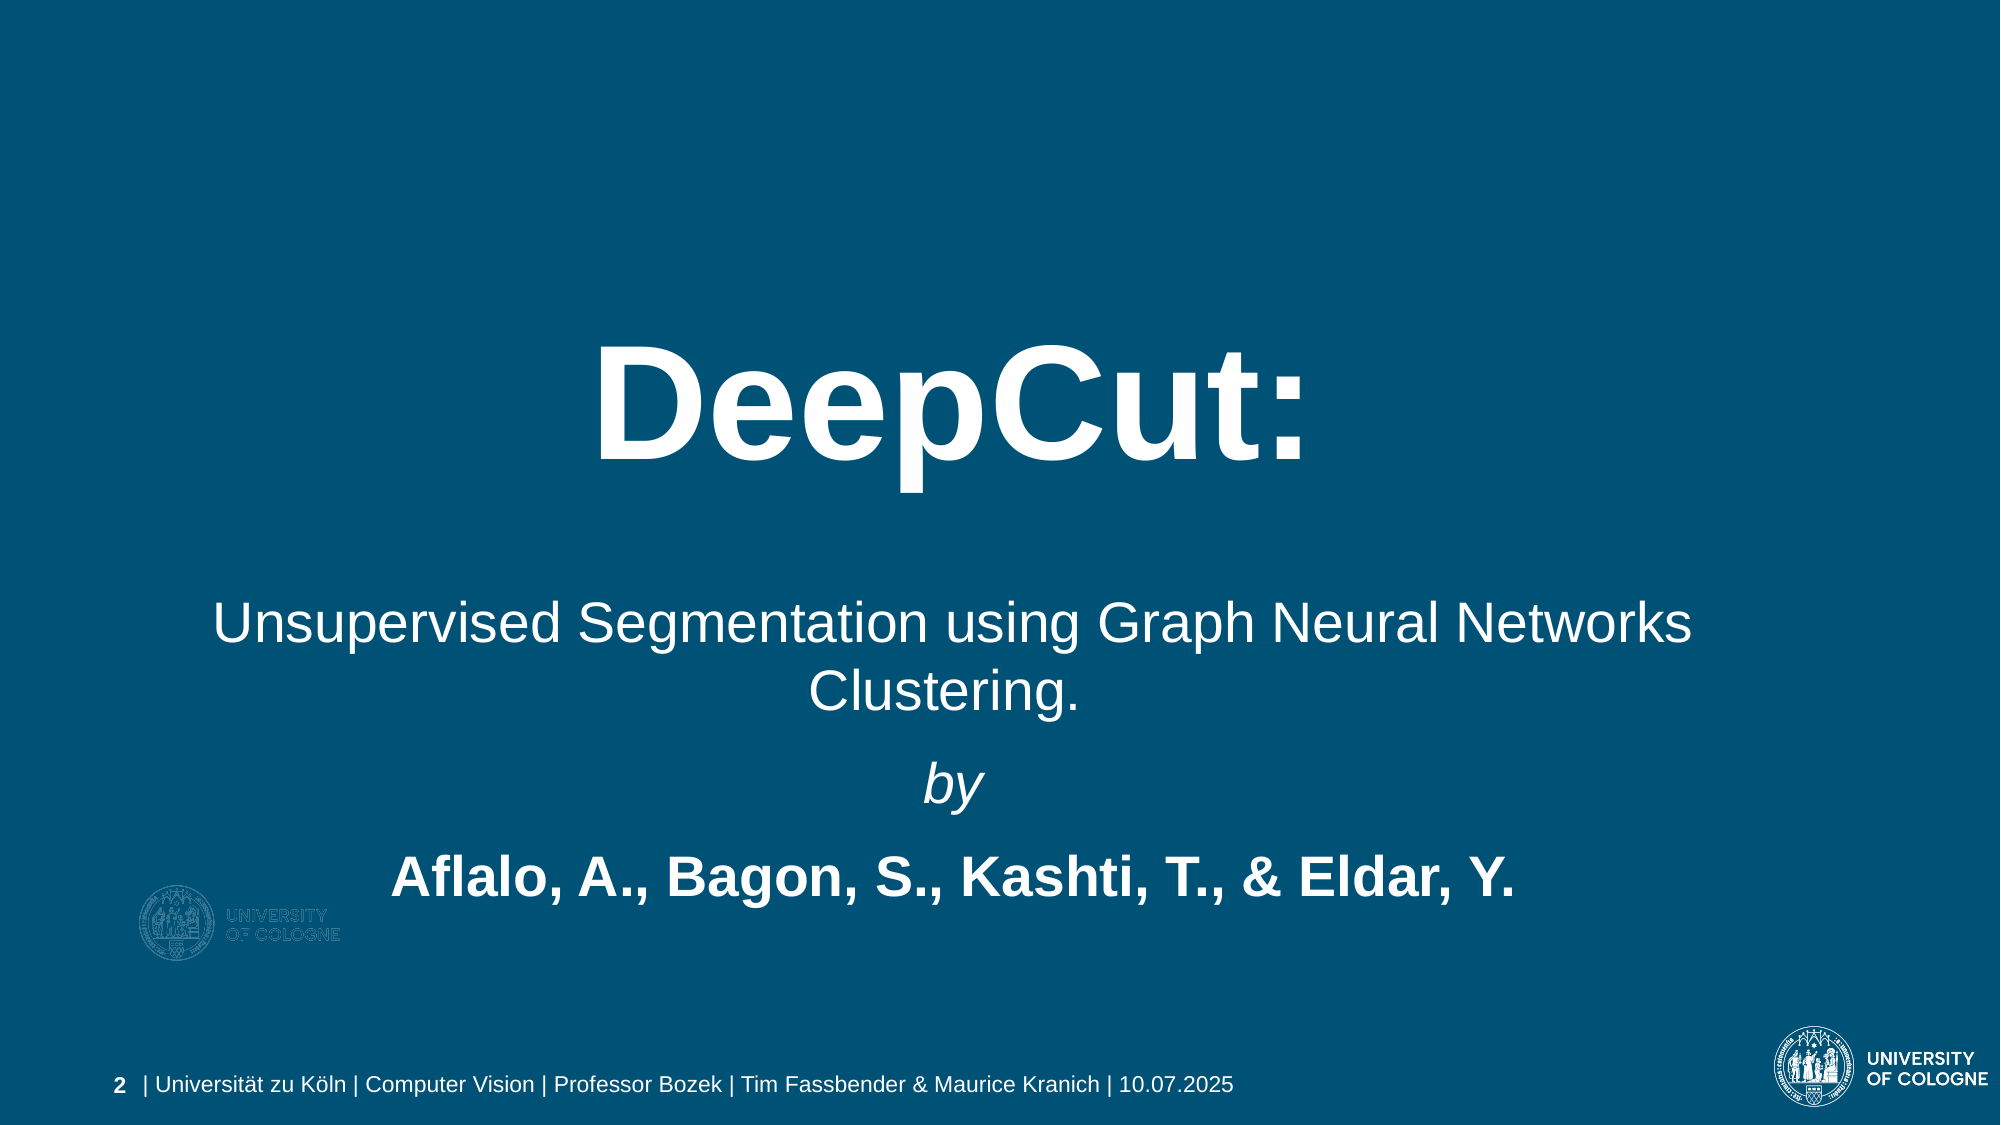

DeepCut:
Unsupervised Segmentation using Graph Neural Networks Clustering.
by
Aflalo, A., Bagon, S., Kashti, T., & Eldar, Y.
| Universität zu Köln | Computer Vision | Professor Bozek | Tim Fassbender & Maurice Kranich | 10.07.2025
2